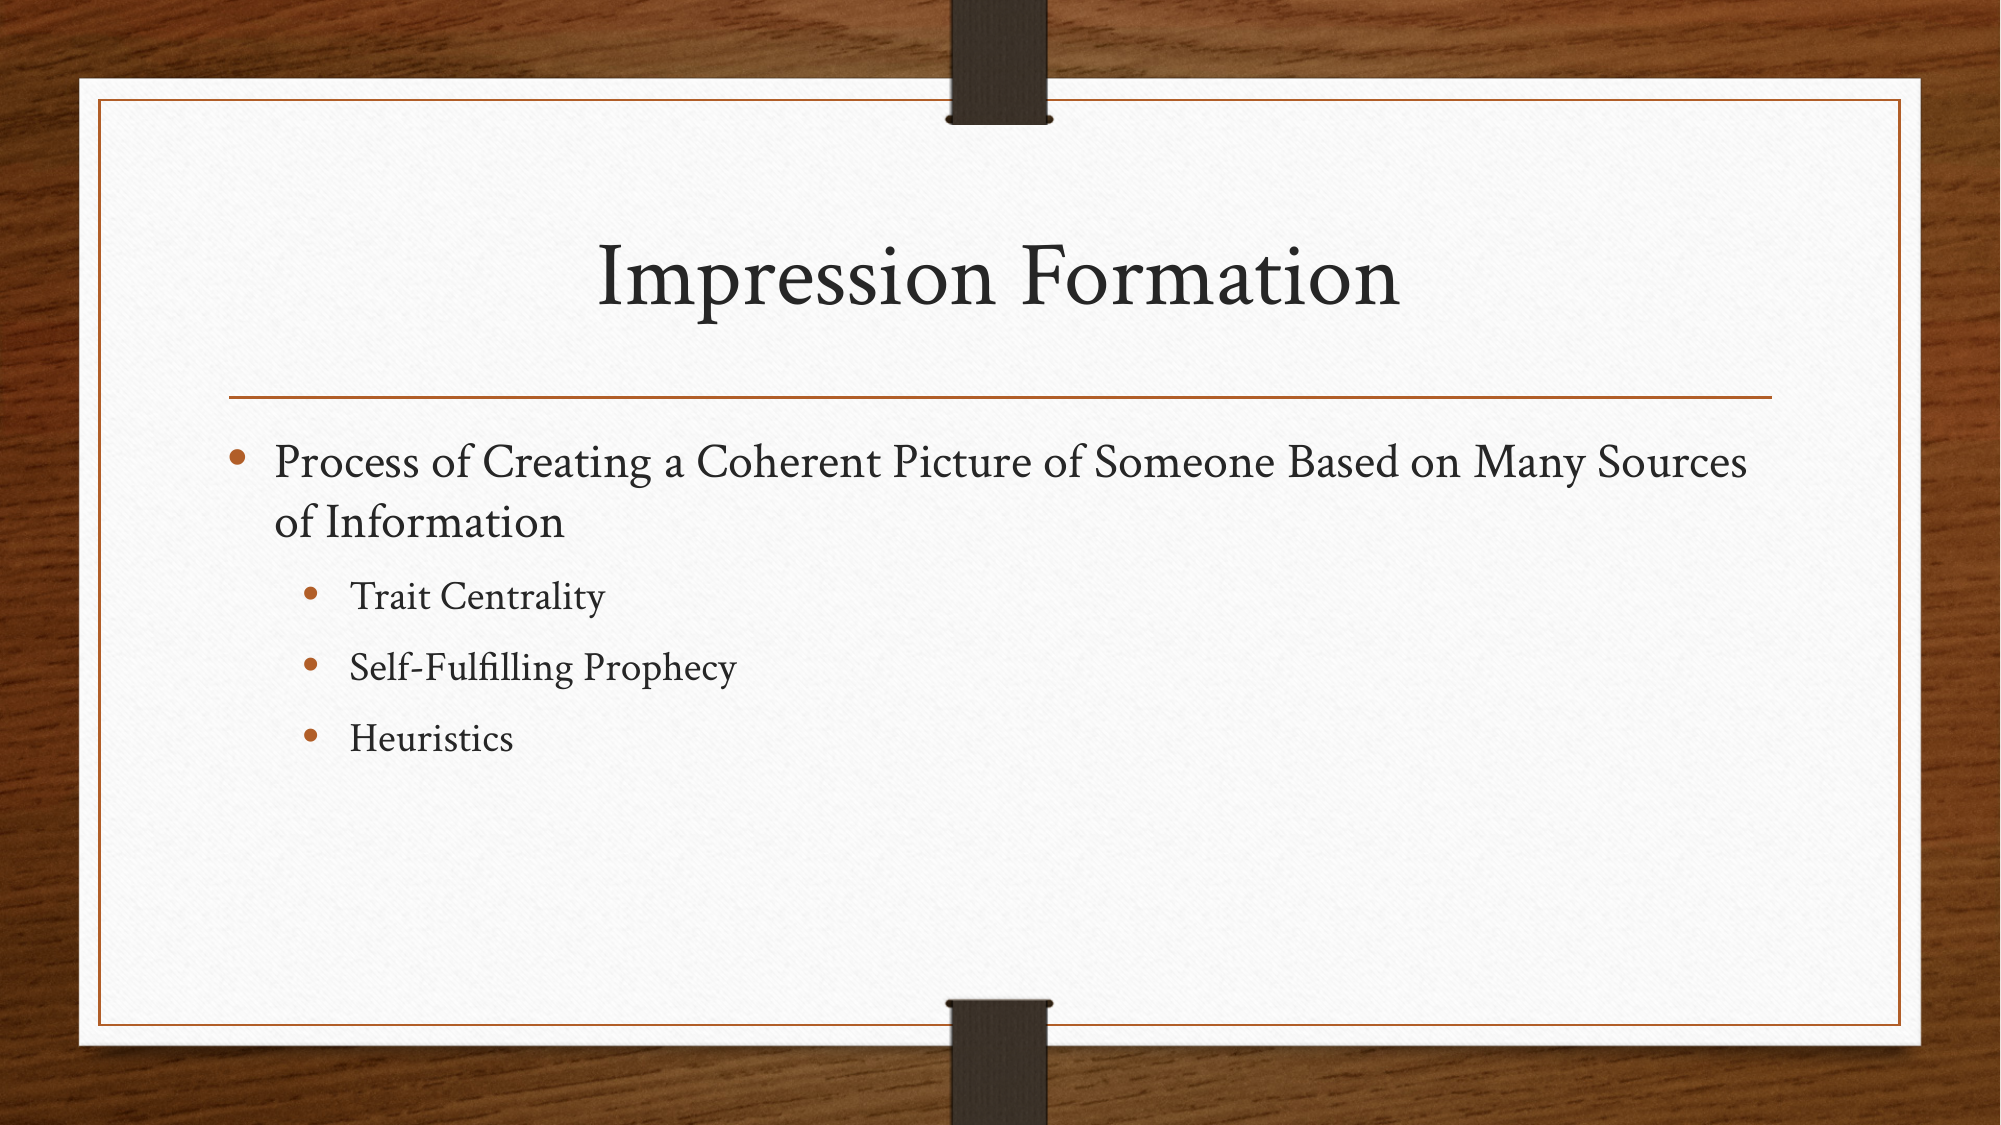

# Impression Formation
Process of Creating a Coherent Picture of Someone Based on Many Sources of Information
Trait Centrality
Self-Fulfilling Prophecy
Heuristics